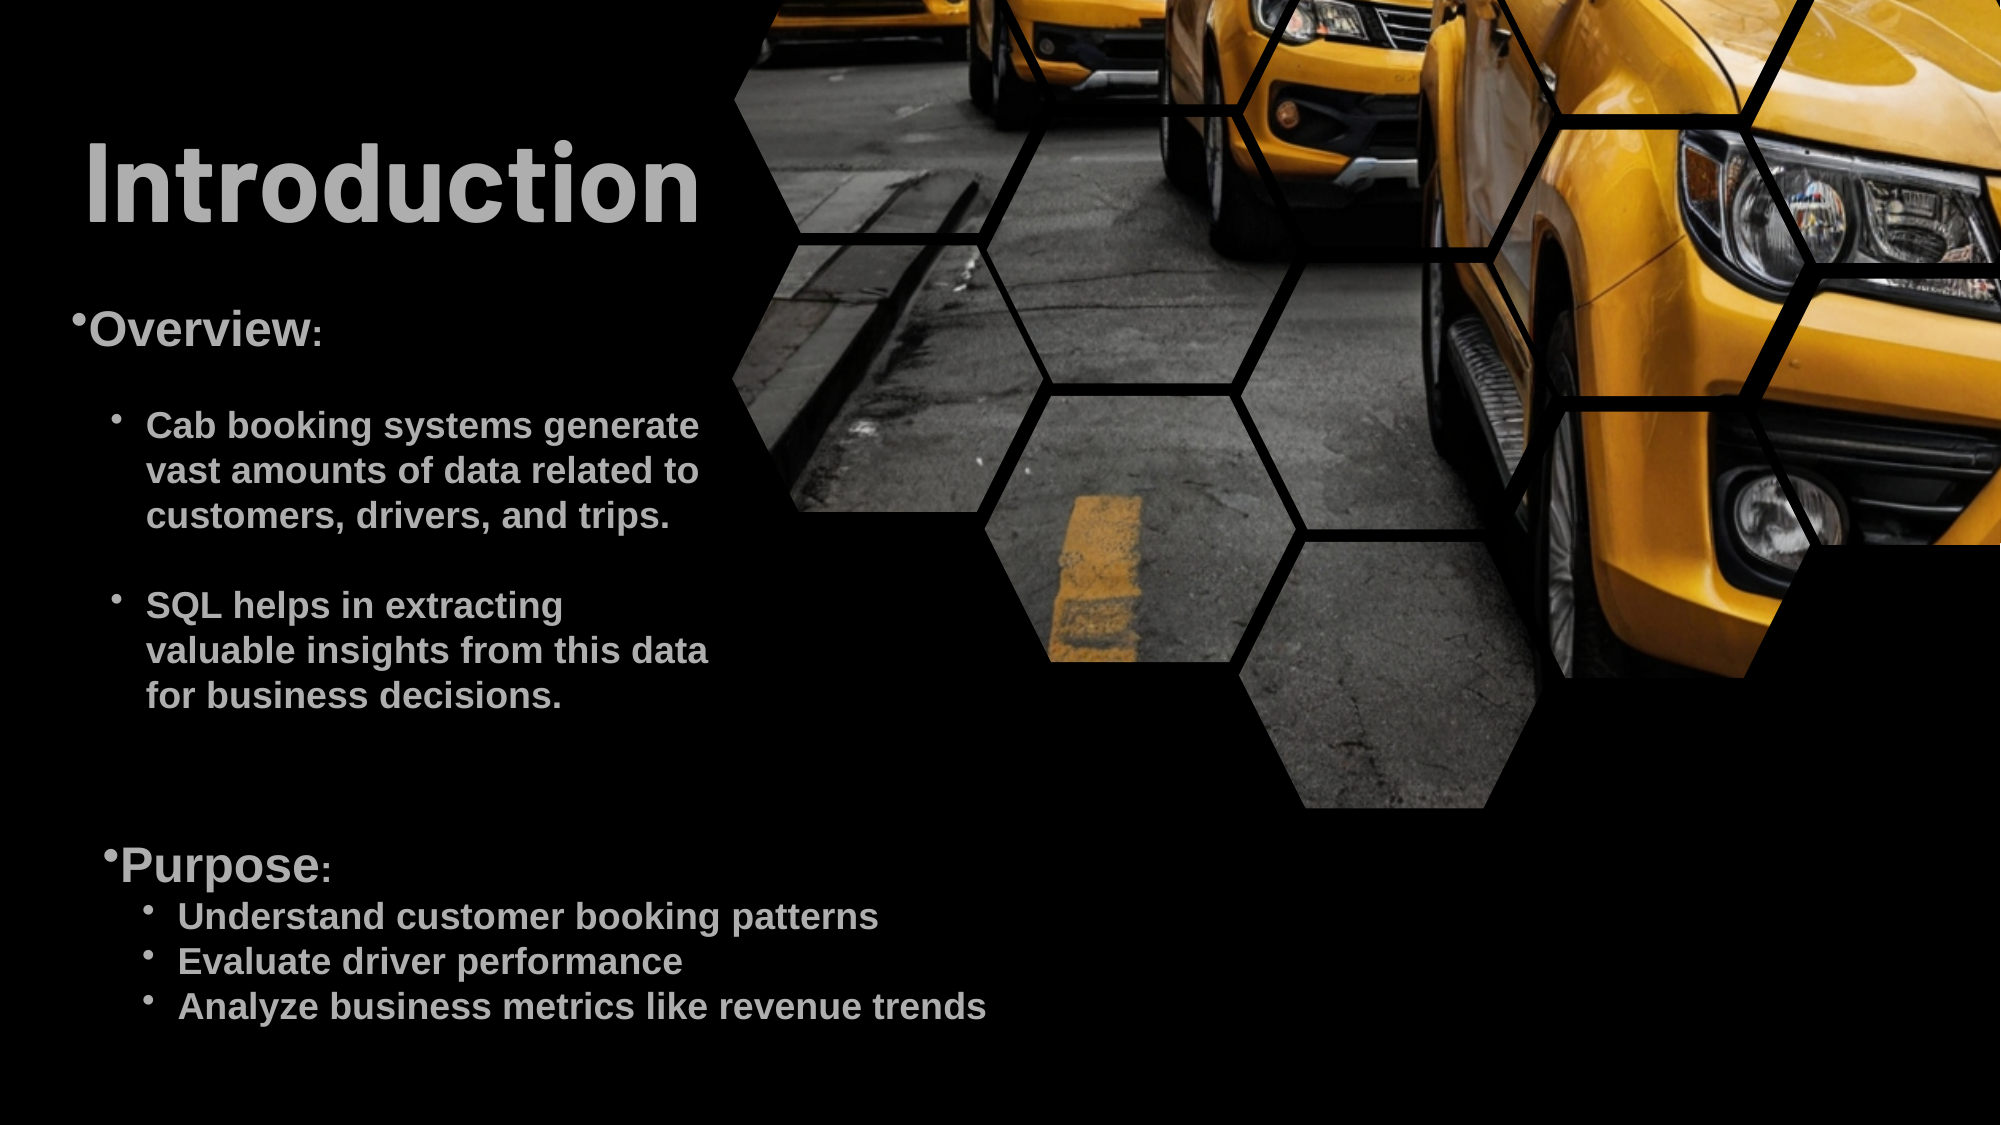

Introduction
Overview:

Cab booking systems generate vast amounts of data related to customers, drivers, and trips.

SQL helps in extracting valuable insights from this data for business decisions.
Purpose:
Understand customer booking patterns
Evaluate driver performance
Analyze business metrics like revenue trends